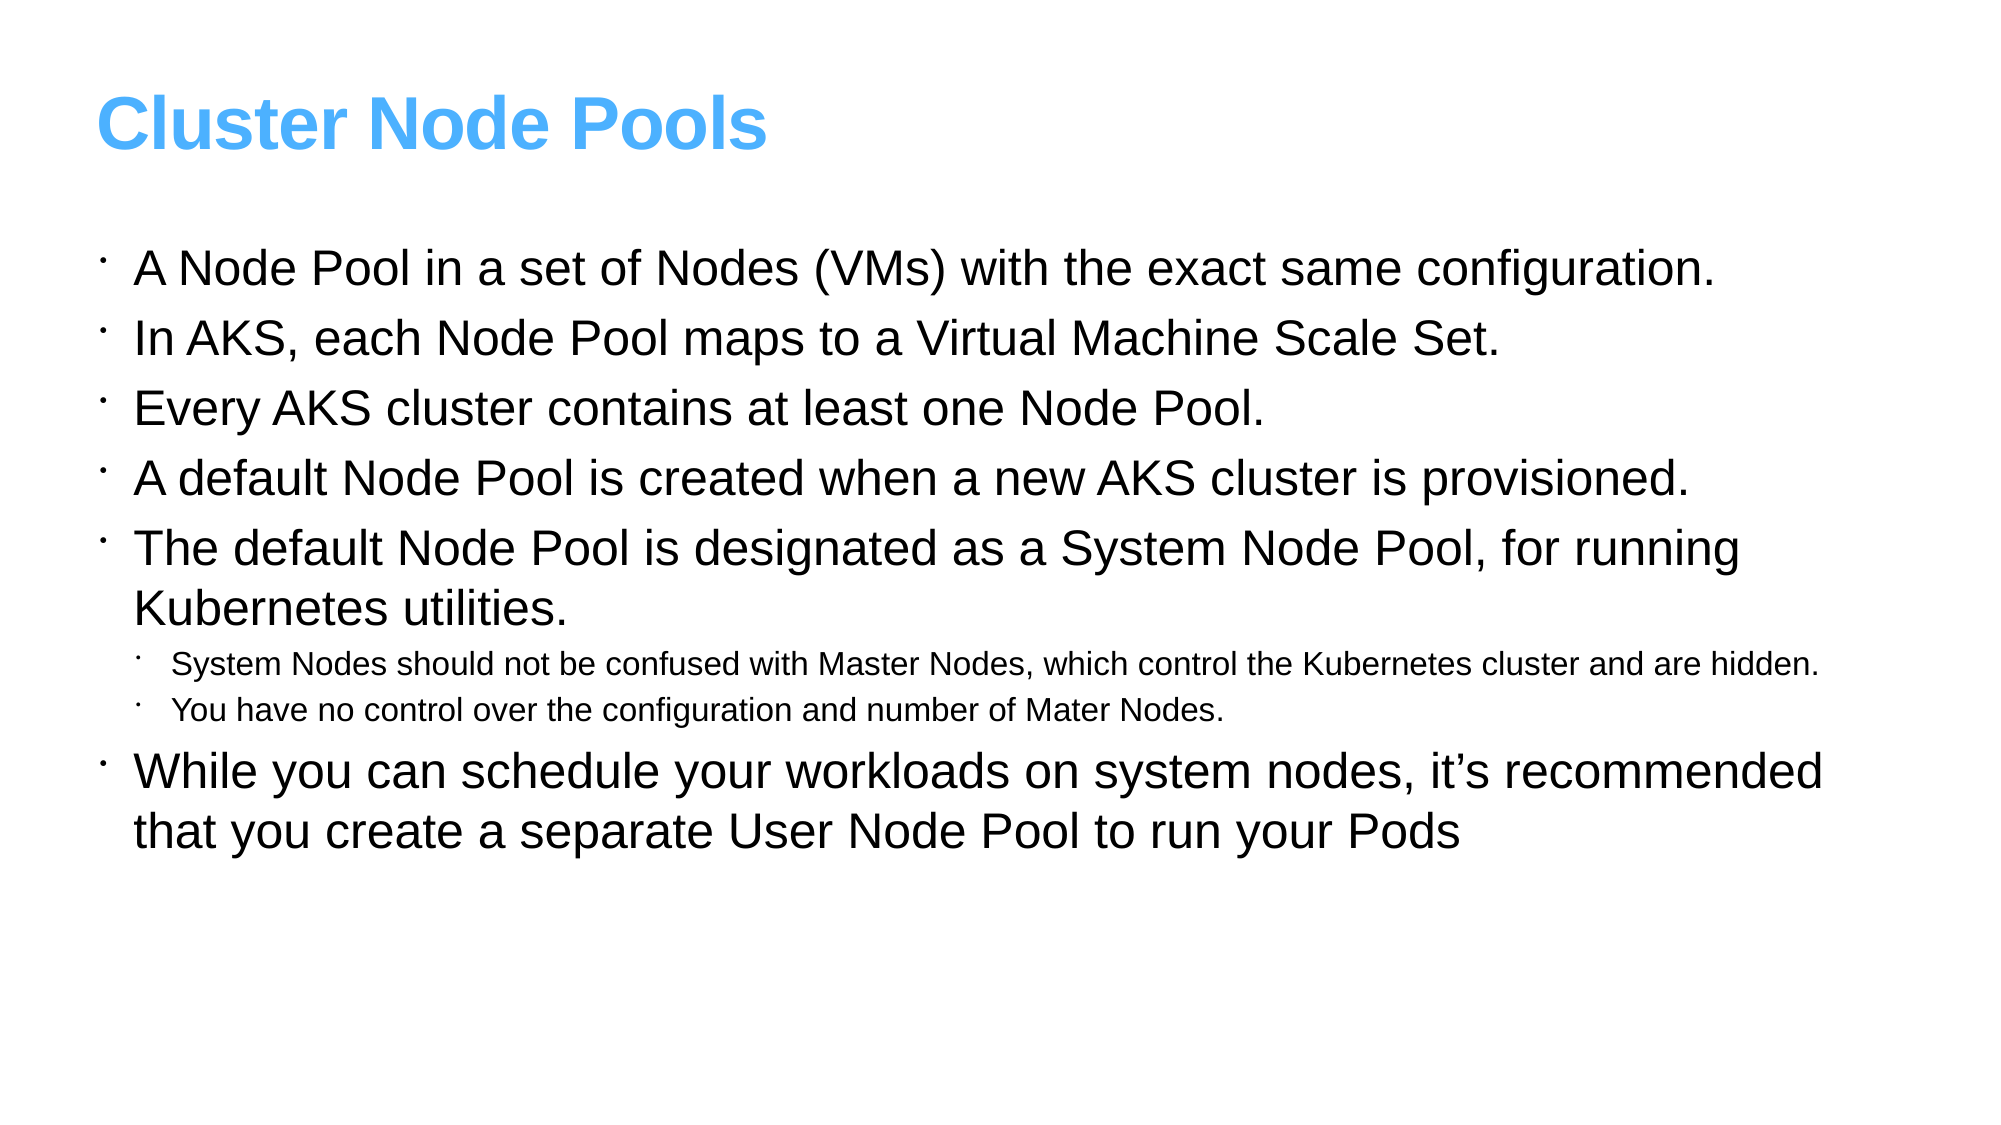

# Cluster Node Pools
A Node Pool in a set of Nodes (VMs) with the exact same configuration.
In AKS, each Node Pool maps to a Virtual Machine Scale Set.
Every AKS cluster contains at least one Node Pool.
A default Node Pool is created when a new AKS cluster is provisioned.
The default Node Pool is designated as a System Node Pool, for running Kubernetes utilities.
System Nodes should not be confused with Master Nodes, which control the Kubernetes cluster and are hidden.
You have no control over the configuration and number of Mater Nodes.
While you can schedule your workloads on system nodes, it’s recommended that you create a separate User Node Pool to run your Pods